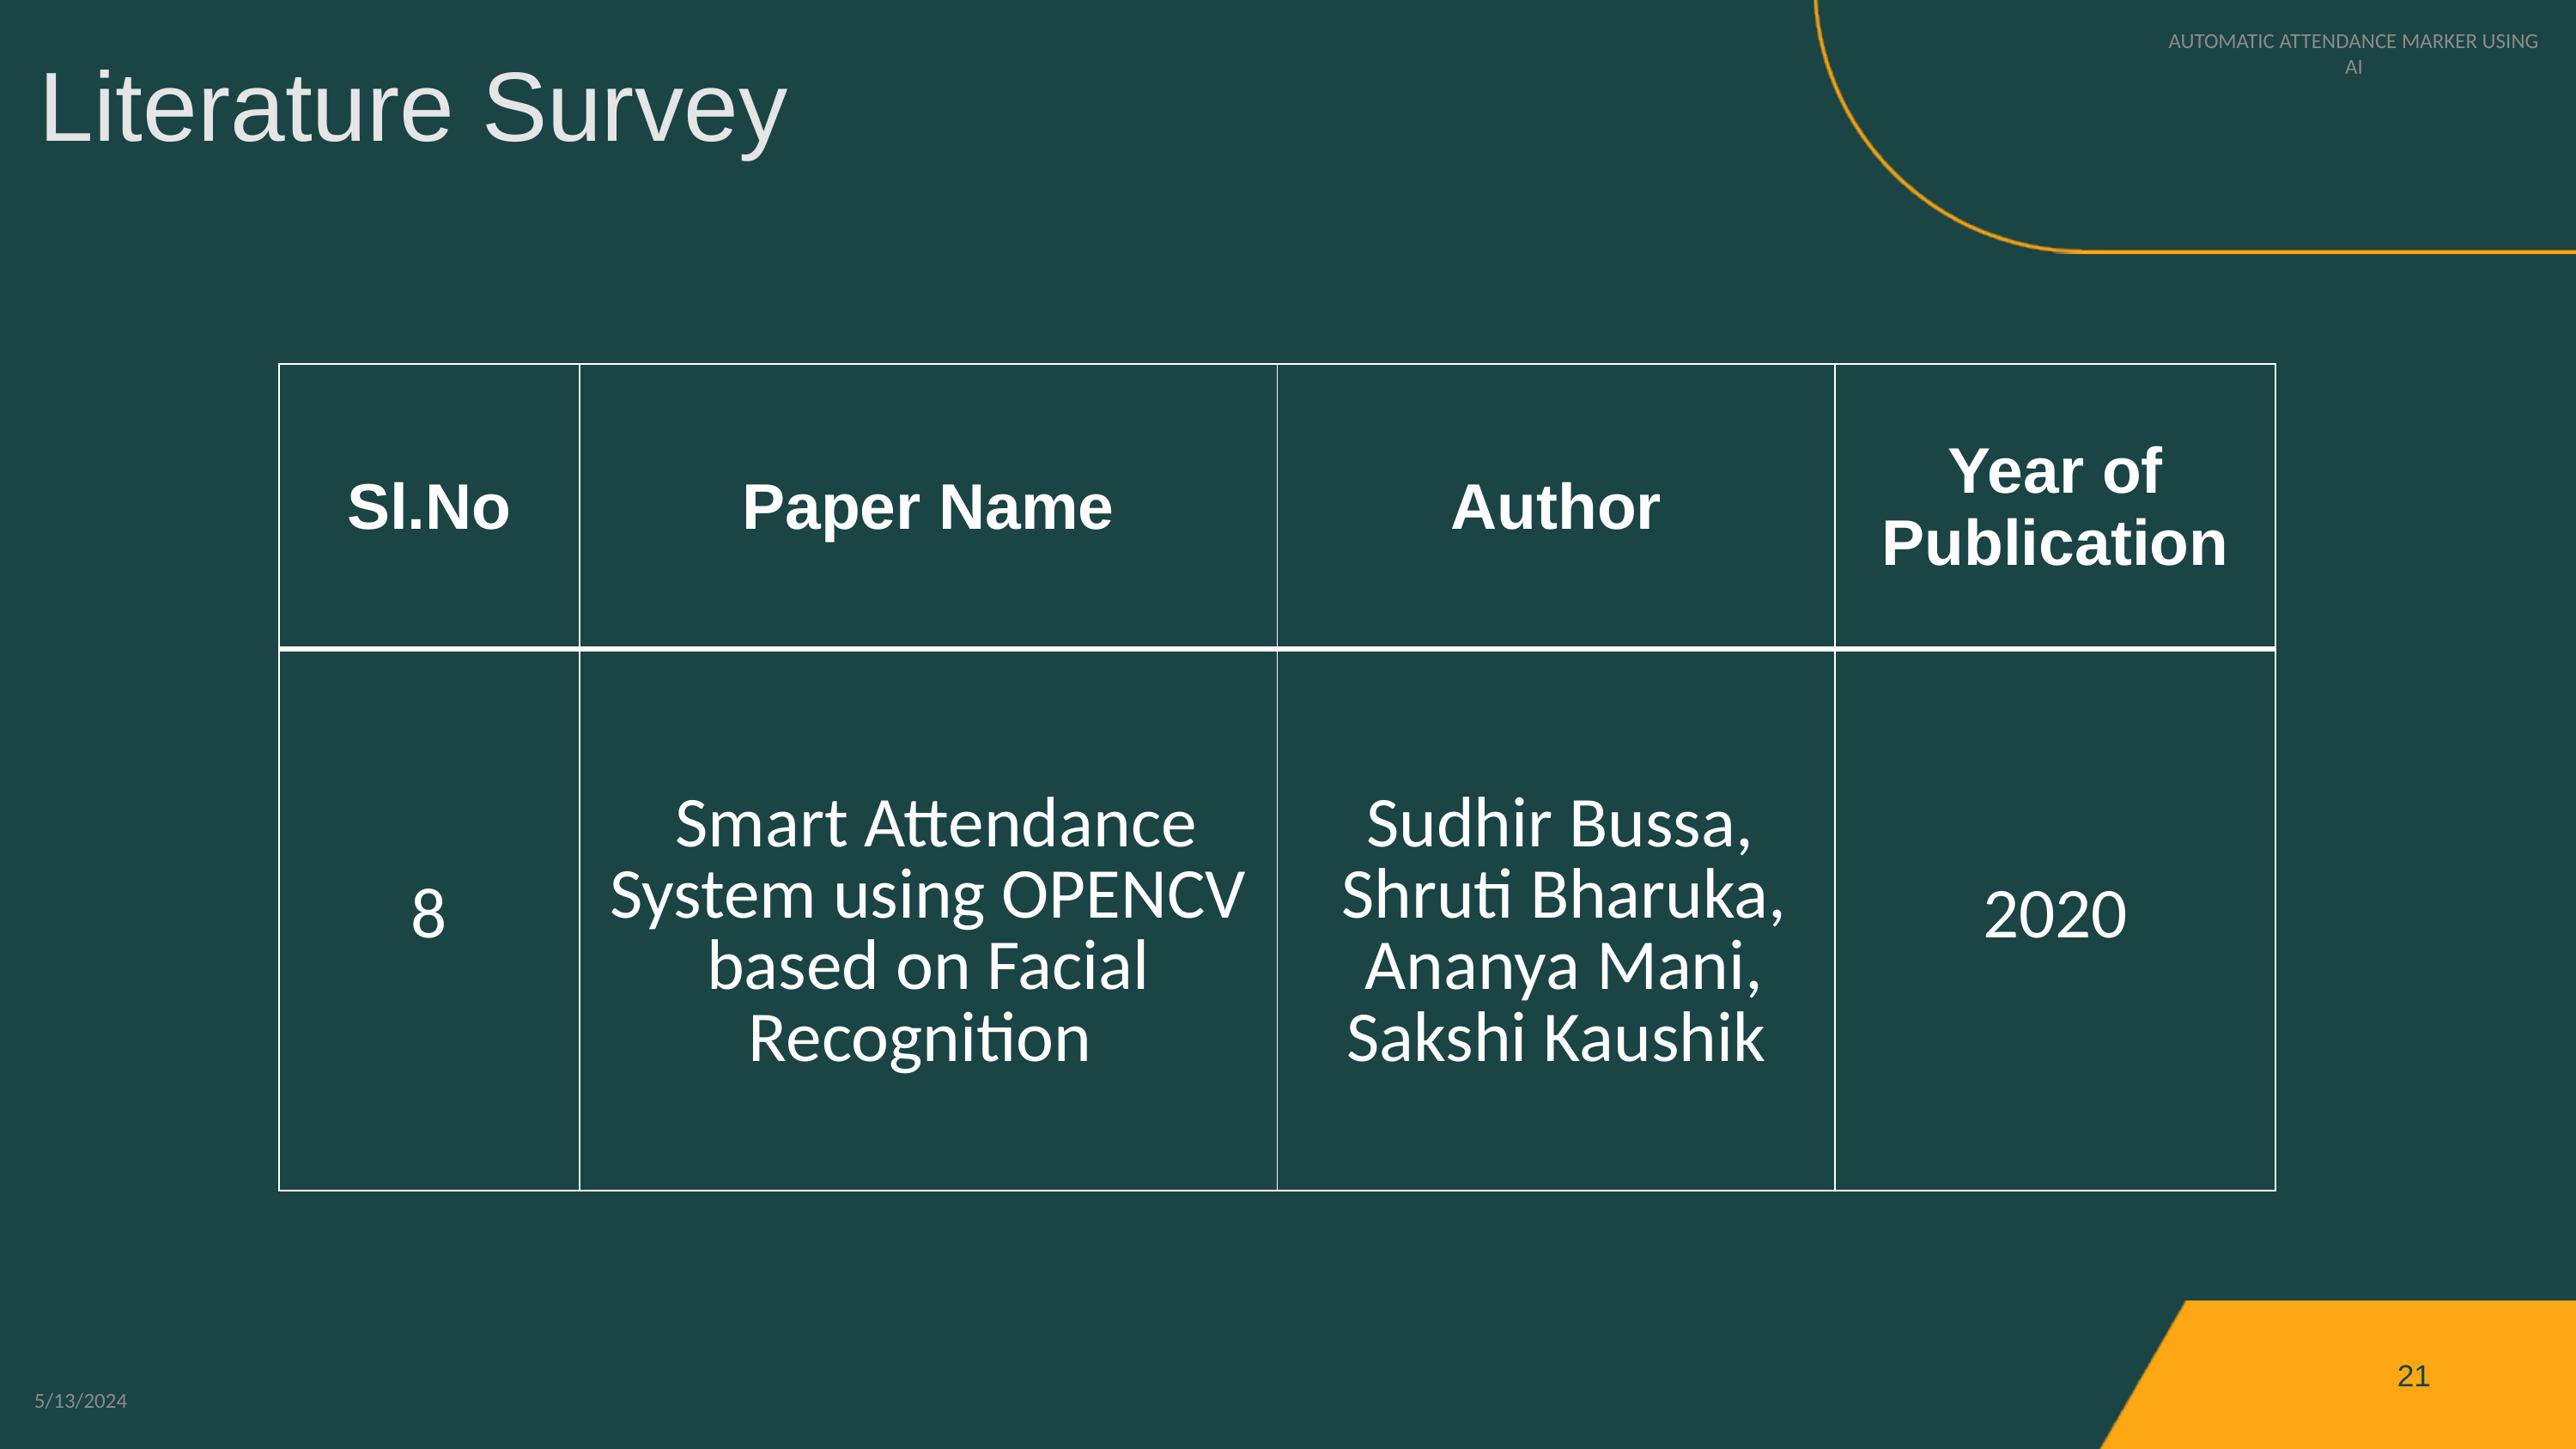

AUTOMATIC ATTENDANCE MARKER USING AI
Literature Survey

| Sl.No | Paper Name | Author | Year of Publication |
| --- | --- | --- | --- |
| 8 | Smart Attendance System using OPENCV based on Facial Recognition | Sudhir Bussa, Shruti Bharuka, Ananya Mani, Sakshi Kaushik | 2020 |

21
5/13/2024